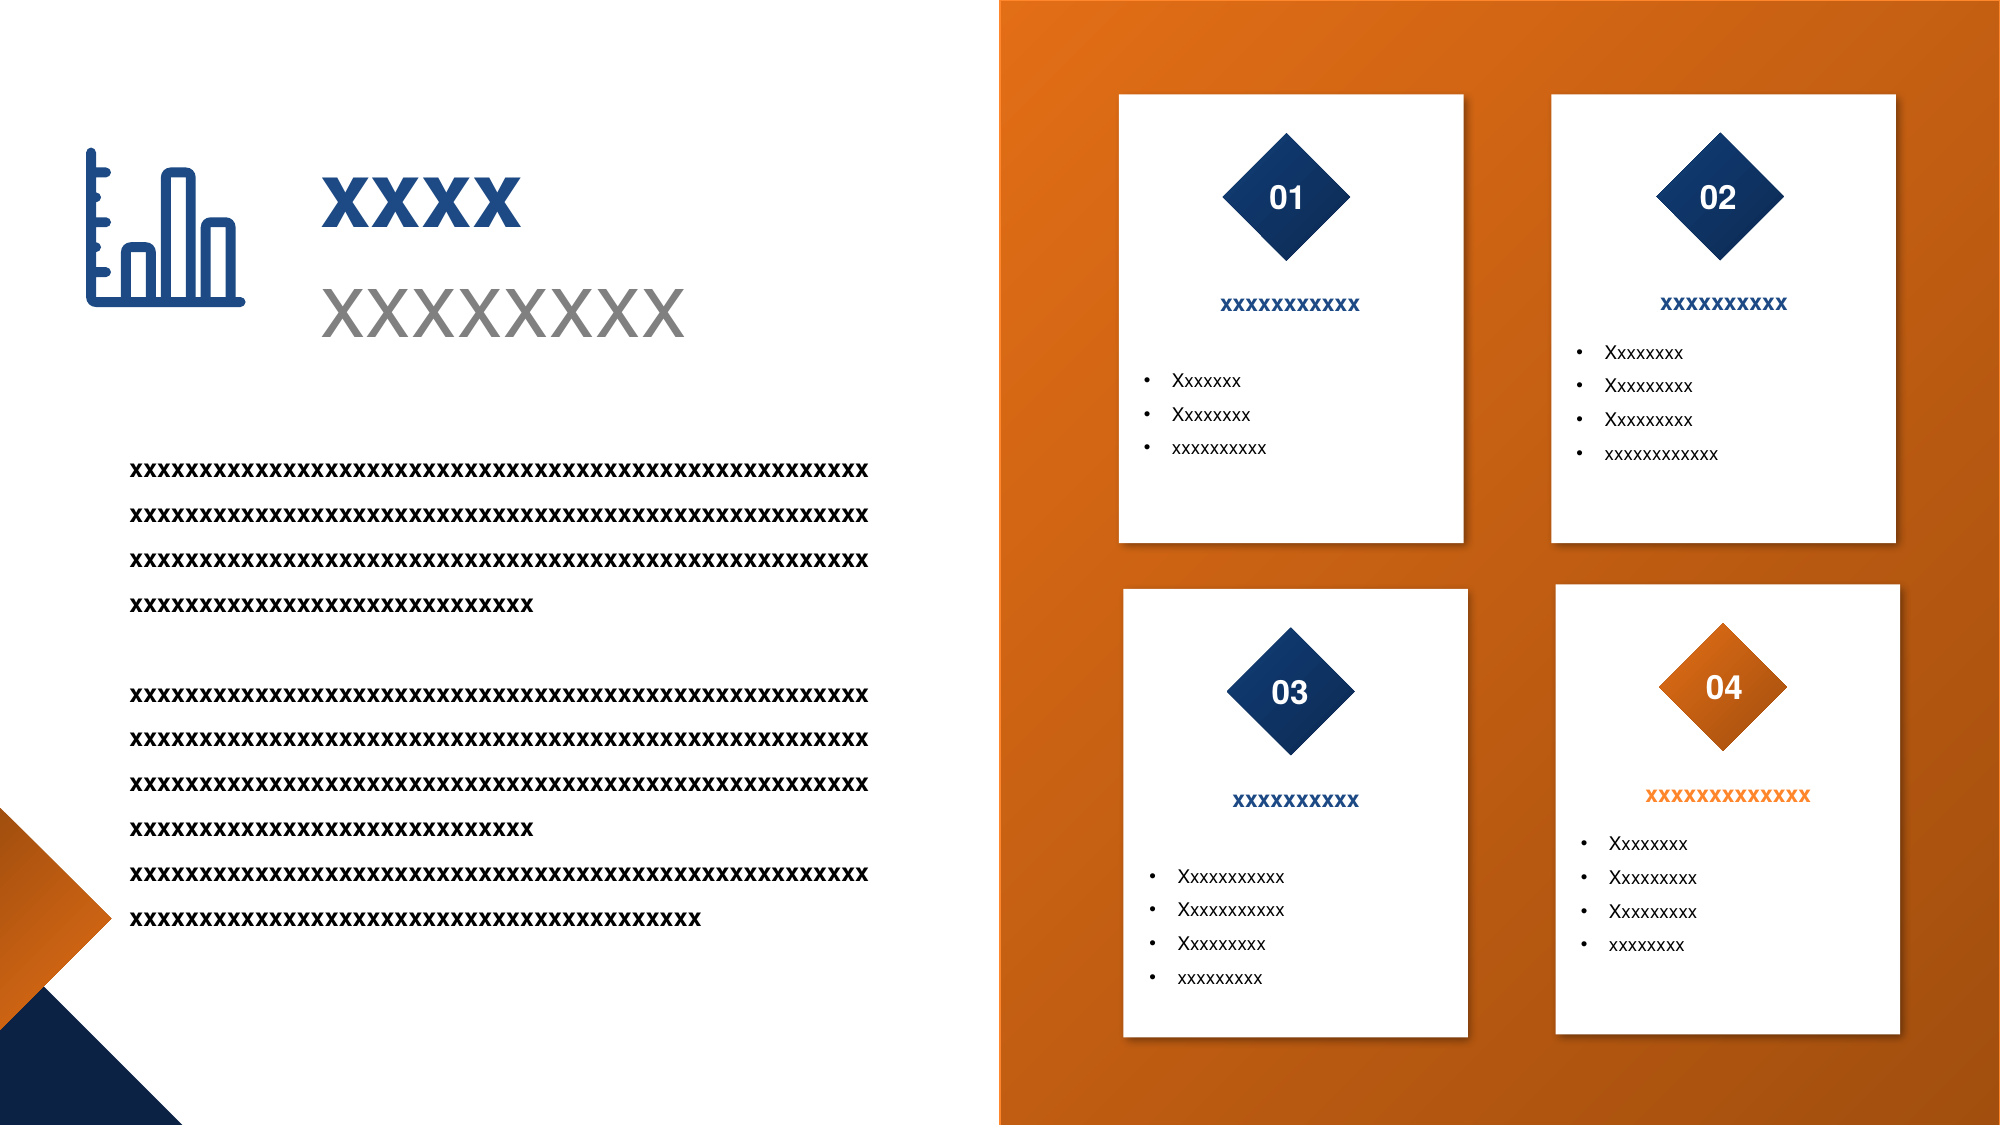

xxxx
xxxxxxxx

02
01
xxxxxxxxxx
Xxxxxxxx
Xxxxxxxxx
Xxxxxxxxx
xxxxxxxxxxxx
xxxxxxxxxxx
Xxxxxxx
Xxxxxxxx
xxxxxxxxxx
xxxxxxxxxxxxxxxxxxxxxxxxxxxxxxxxxxxxxxxxxxxxxxxxxxxxxxxxxxxxxxxxxxxxxxxxxxxxxxxxxxxxxxxxxxxxxxxxxxxxxxxxxxxxxxxxxxxxxxxxxxxxxxxxxxxxxxxxxxxxxxxxxxxxxxxxxxxxxxxxxxxxxxxxxxxxxxxxxxxxxxxxxxxx

xxxxxxxxxxxxxxxxxxxxxxxxxxxxxxxxxxxxxxxxxxxxxxxxxxxxxxxxxxxxxxxxxxxxxxxxxxxxxxxxxxxxxxxxxxxxxxxxxxxxxxxxxxxxxxxxxxxxxxxxxxxxxxxxxxxxxxxxxxxxxxxxxxxxxxxxxxxxxxxxxxxxxxxxxxxxxxxxxxxxxxxxxxxx
xxxxxxxxxxxxxxxxxxxxxxxxxxxxxxxxxxxxxxxxxxxxxxxxxxxxxxxxxxxxxxxxxxxxxxxxxxxxxxxxxxxxxxxxxxxxxx

04
xxxxxxxxxxxxx
Xxxxxxxx
Xxxxxxxxx
Xxxxxxxxx
xxxxxxxx

03
xxxxxxxxxx
Xxxxxxxxxxx
Xxxxxxxxxxx
Xxxxxxxxx
xxxxxxxxx